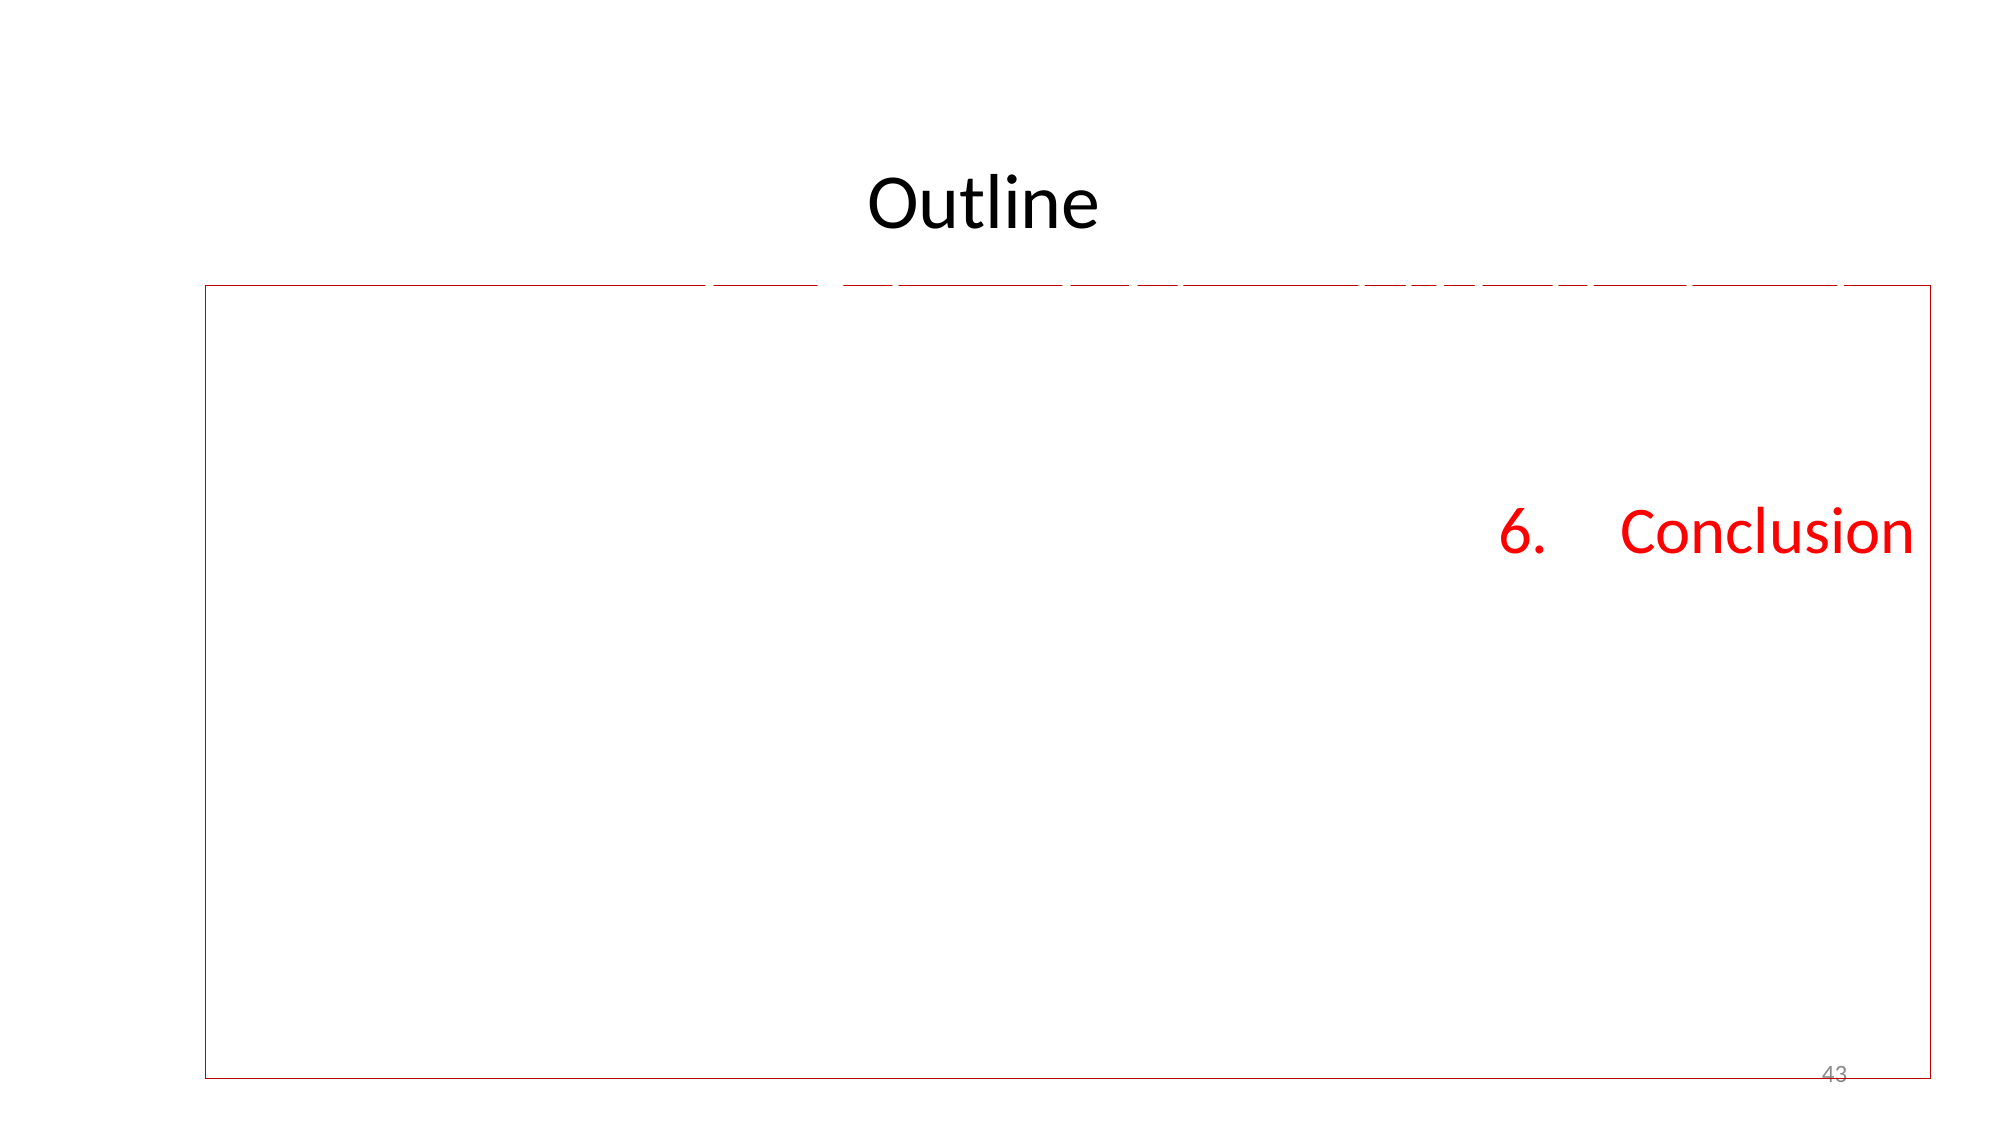

Outline
Defense 1: Adversarial Machine Learning
Defense 2: Differential Privacy
Evaluation
Real-world Implementation
Discussion
Conclusion

43